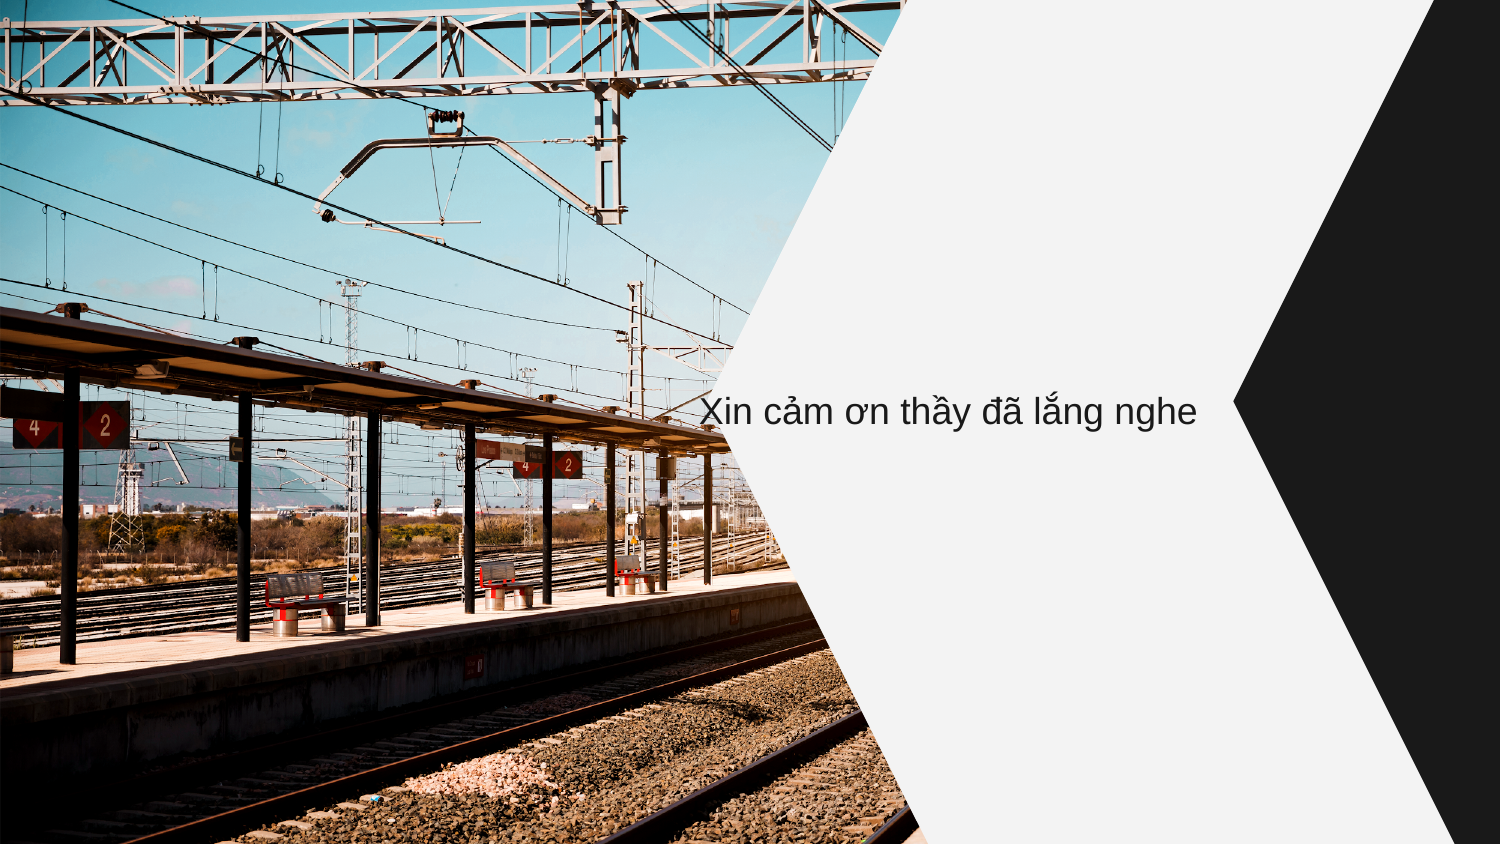

# Xin cảm ơn thầy đã lắng nghe